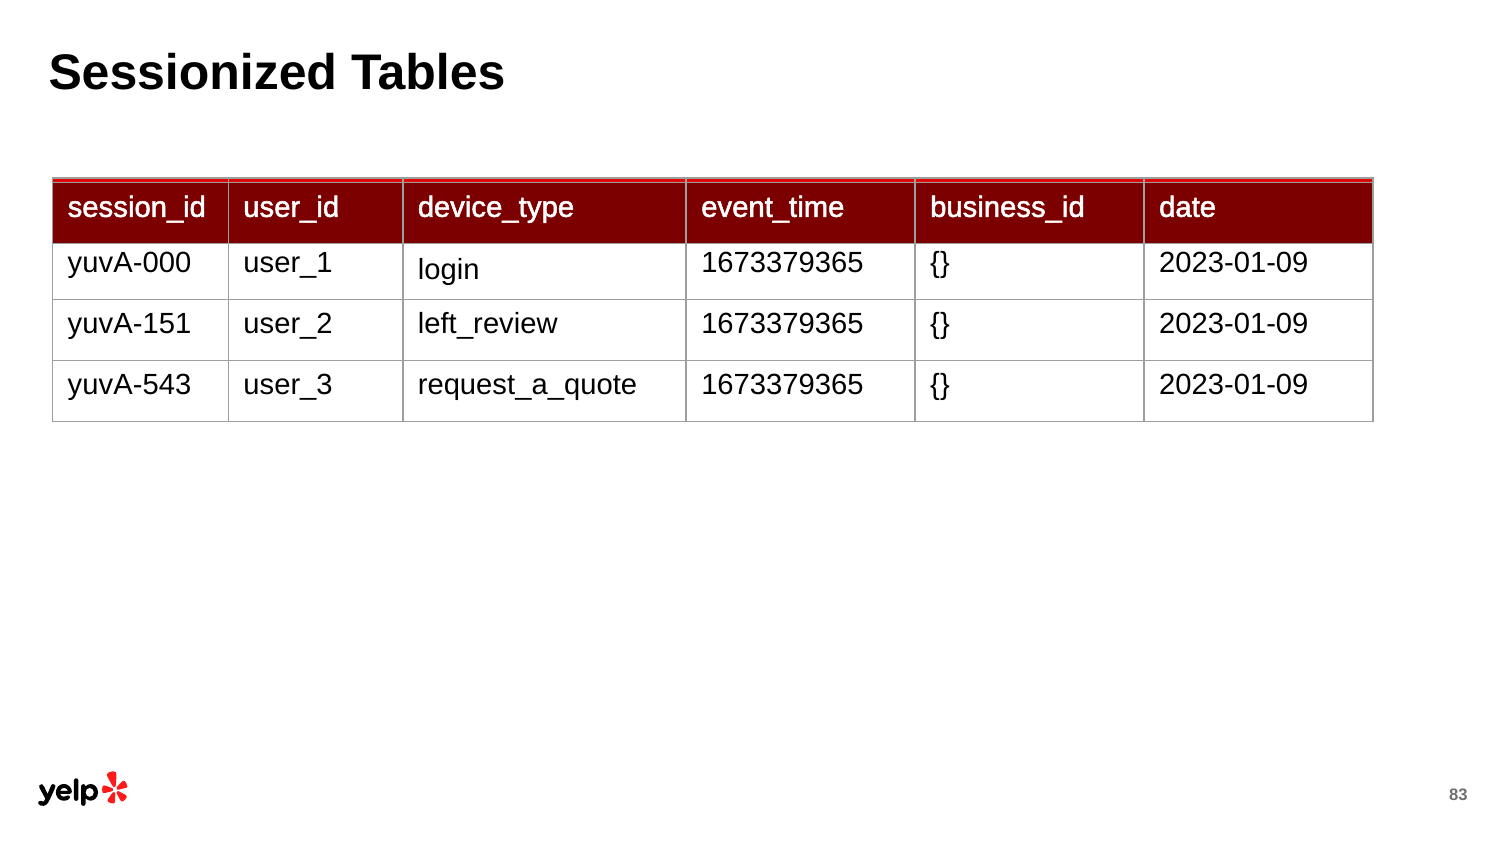

Sessionized Tables
| session\_id | user\_id | event\_type | event\_time | payload | date |
| --- | --- | --- | --- | --- | --- |
| yuvA-000 | user\_1 | login | 1673379365 | {} | 2023-01-09 |
| yuvA-151 | user\_2 | left\_review | 1673379365 | {} | 2023-01-09 |
| yuvA-543 | user\_3 | request\_a\_quote | 1673379365 | {} | 2023-01-09 |
| session\_id | user\_id | device\_type | event\_time | business\_id | date |
| --- | --- | --- | --- | --- | --- |
83